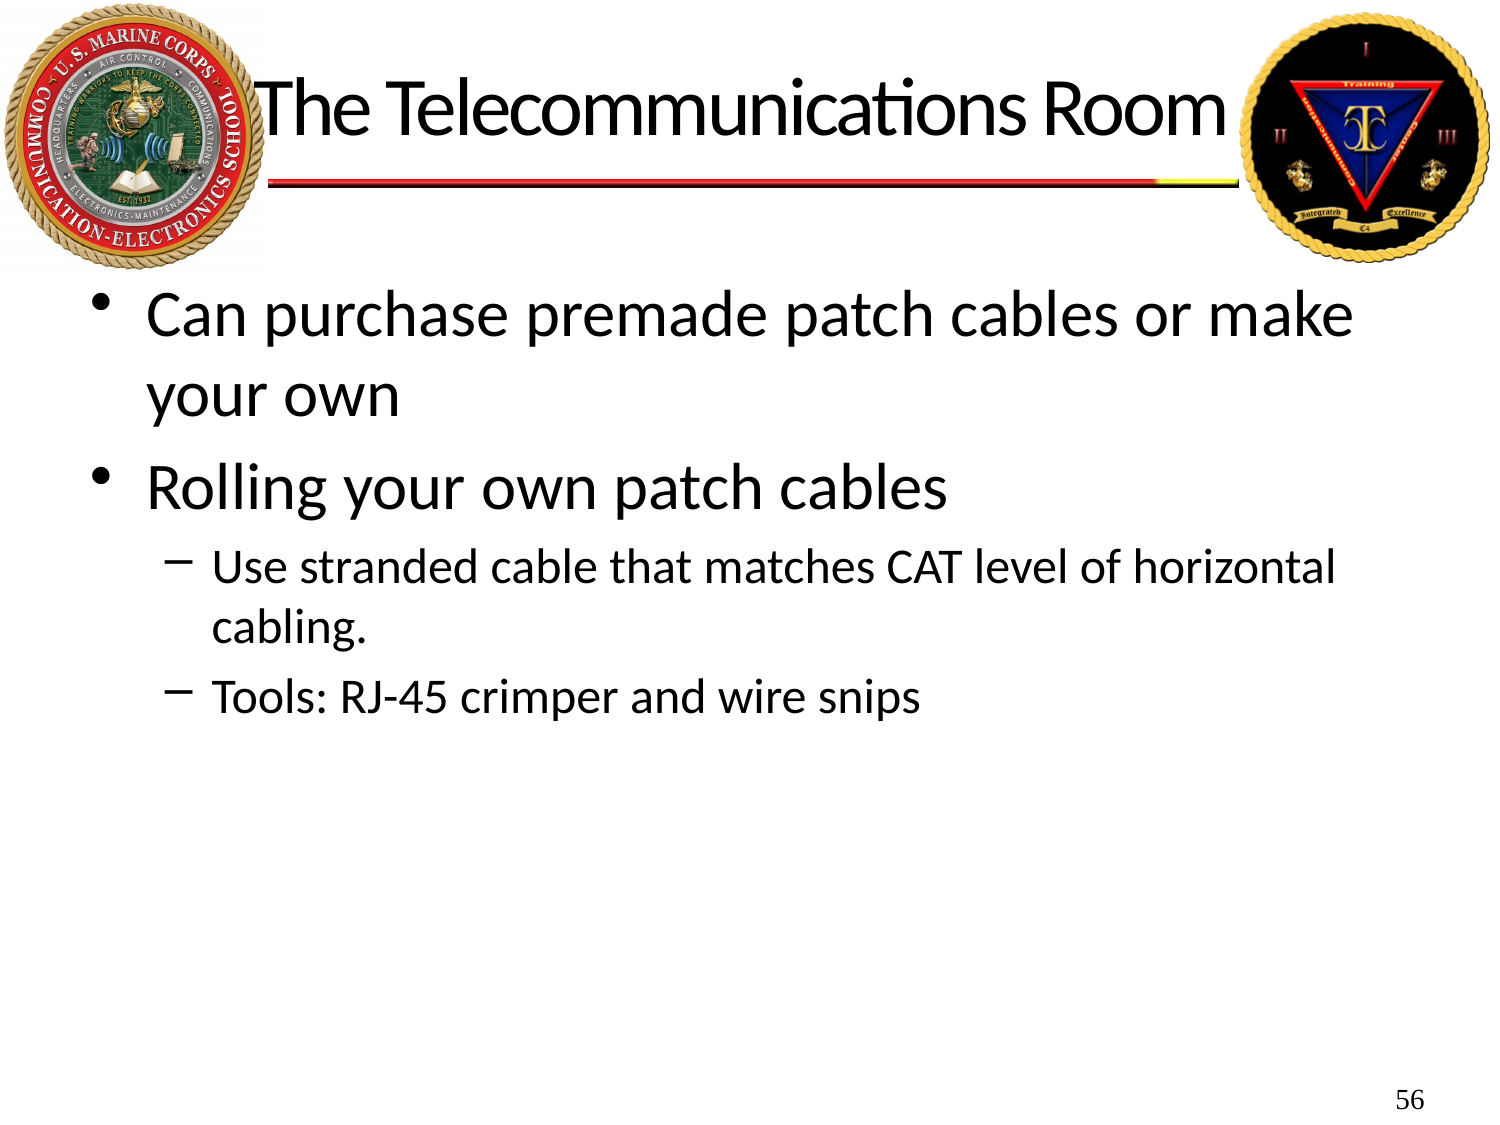

# The Telecommunications Room
Can purchase premade patch cables or make your own
Rolling your own patch cables
Use stranded cable that matches CAT level of horizontal cabling.
Tools: RJ-45 crimper and wire snips